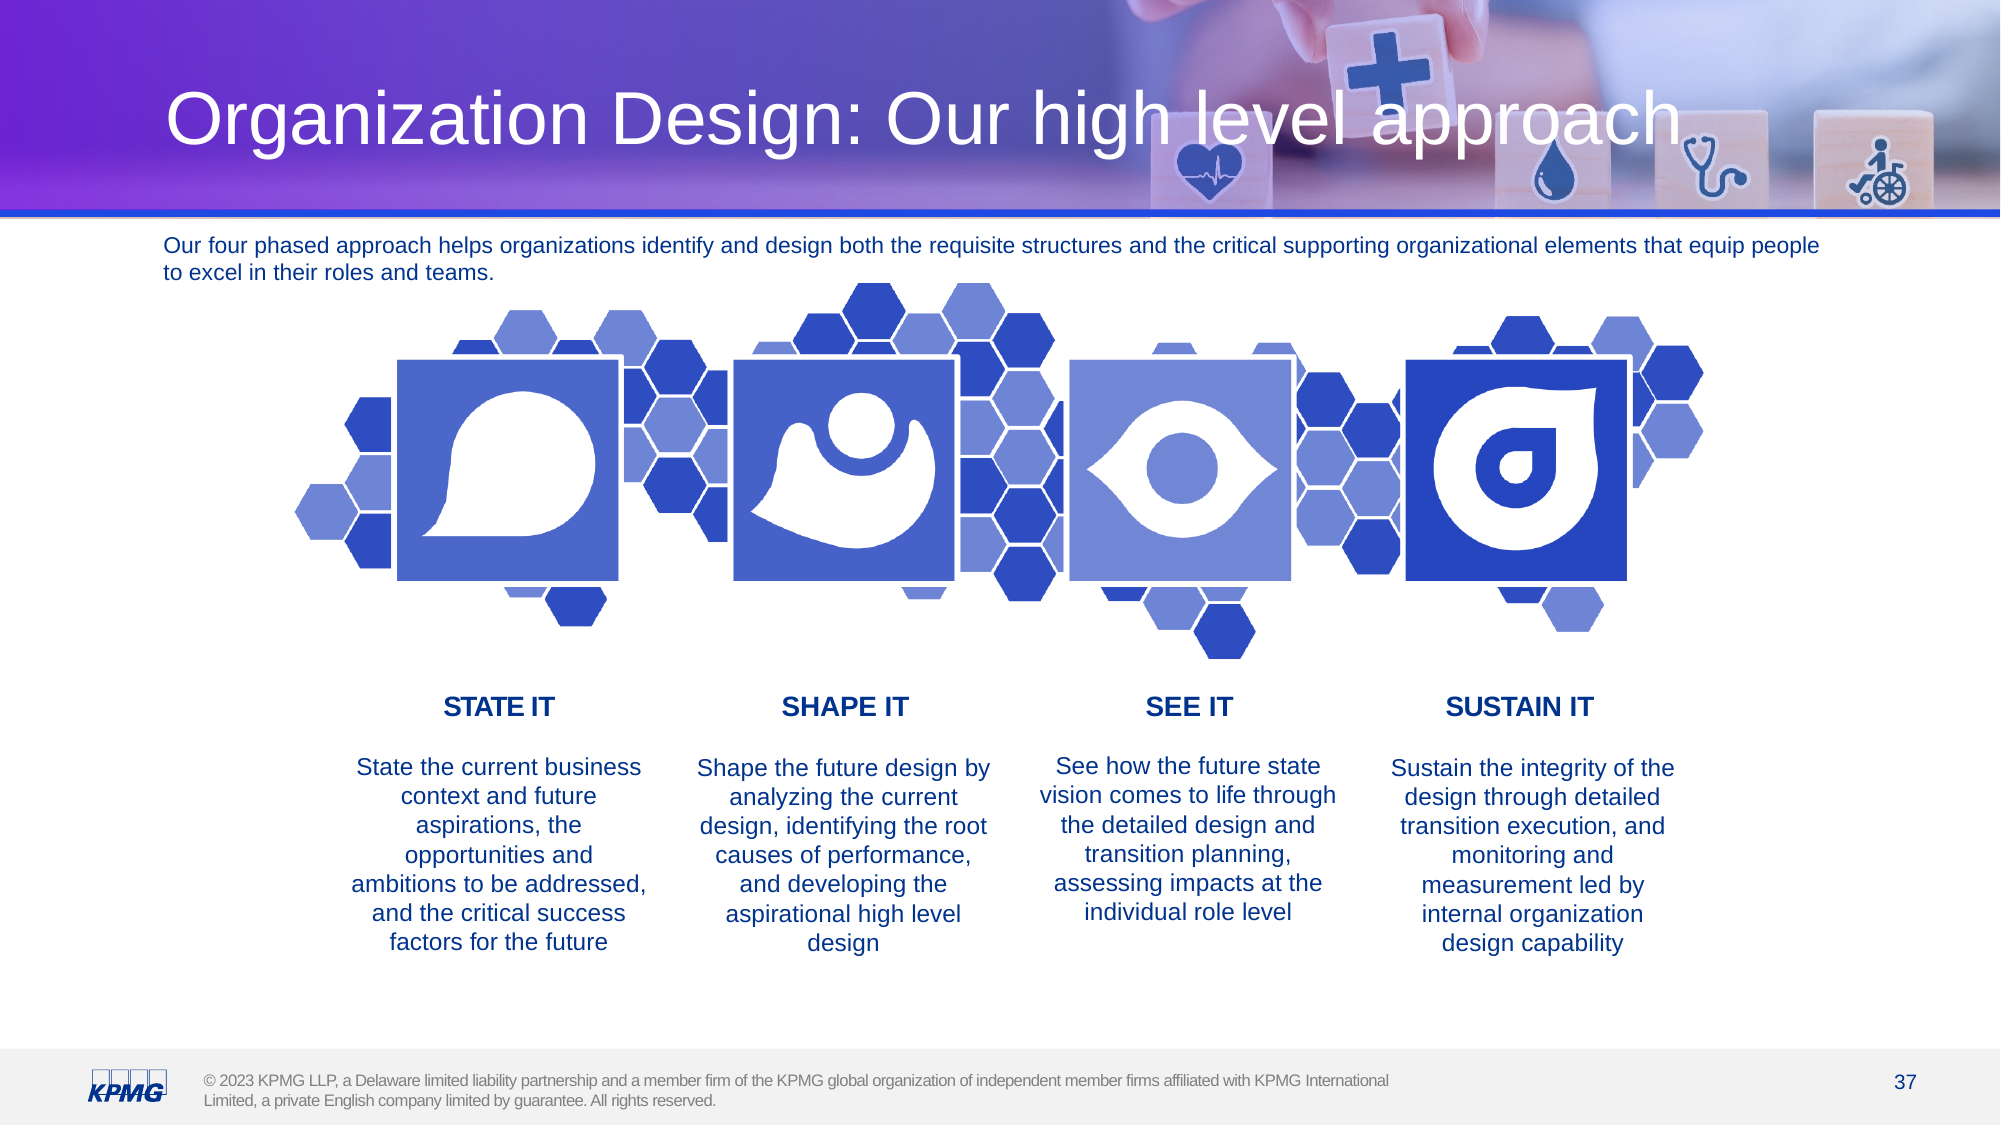

# Organization Design: Our high level approach
Our four phased approach helps organizations identify and design both the requisite structures and the critical supporting organizational elements that equip people to excel in their roles and teams.

STATE IT
State the current business context and future aspirations, the opportunities and ambitions to be addressed, and the critical success factors for the future
SHAPE IT
Shape the future design by analyzing the current design, identifying the root causes of performance, and developing the aspirational high level design
SEE IT
See how the future state vision comes to life through the detailed design and transition planning, assessing impacts at the individual role level
SUSTAIN IT
Sustain the integrity of the
design through detailed transition execution, and monitoring and measurement led by internal organization design capability